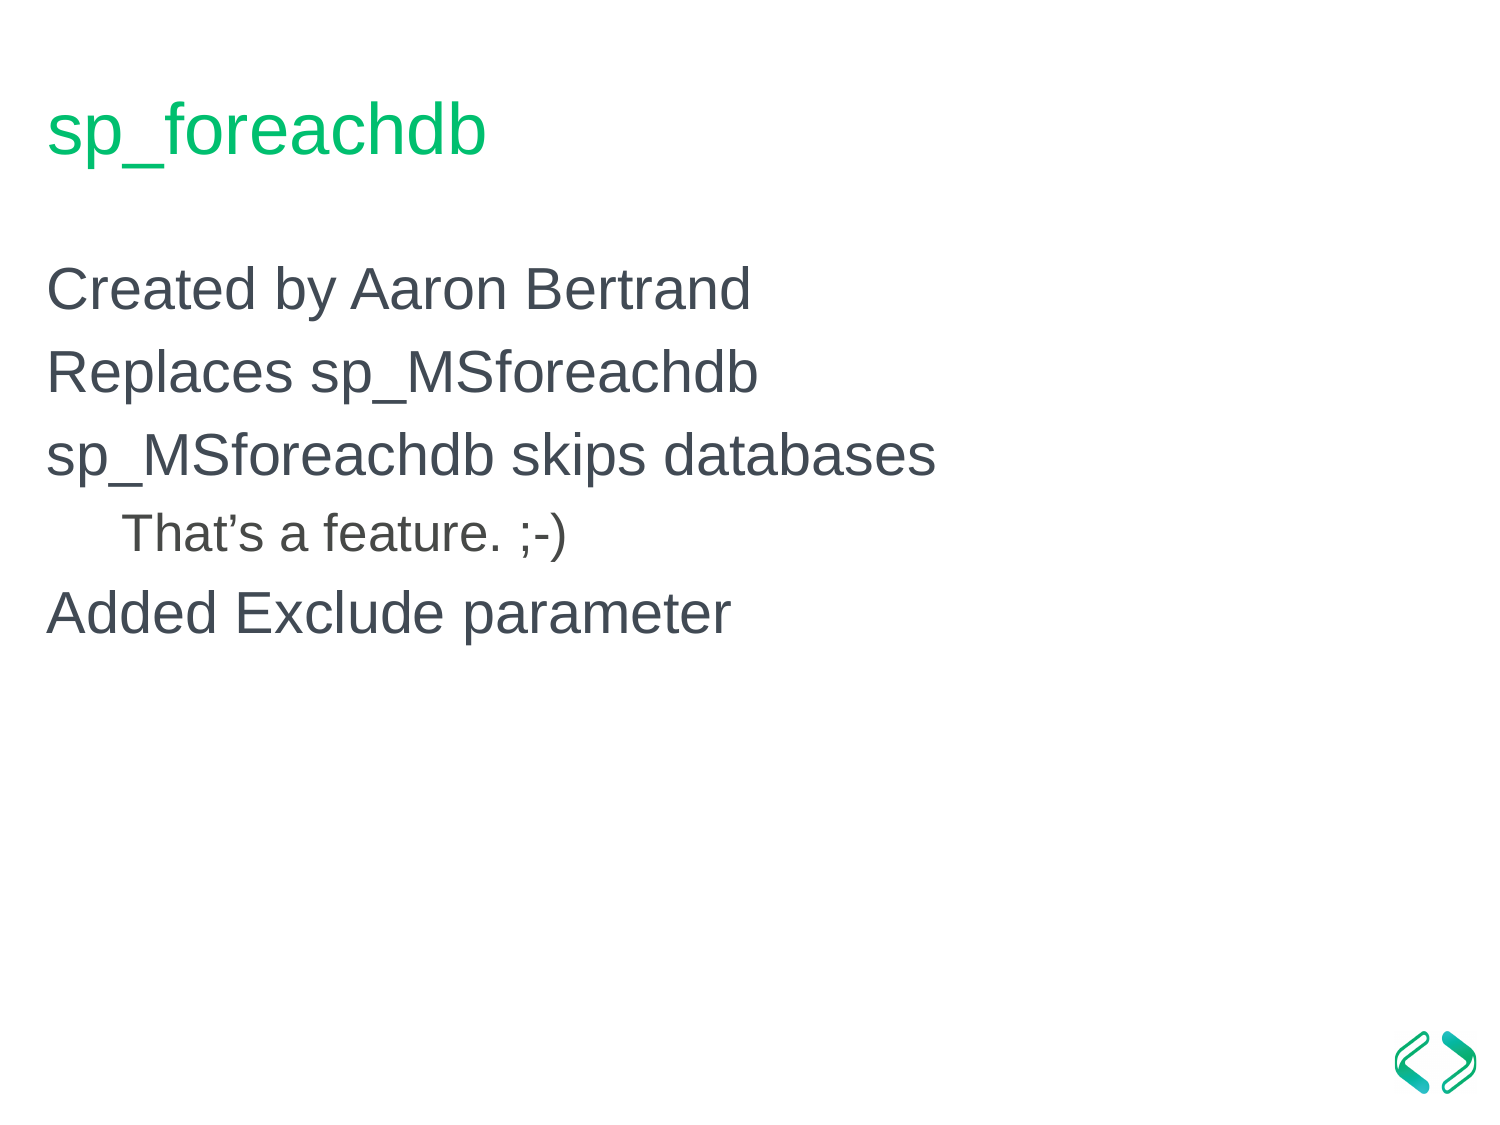

# sp_foreachdb
Created by Aaron Bertrand
Replaces sp_MSforeachdb
sp_MSforeachdb skips databases
That’s a feature. ;-)
Added Exclude parameter